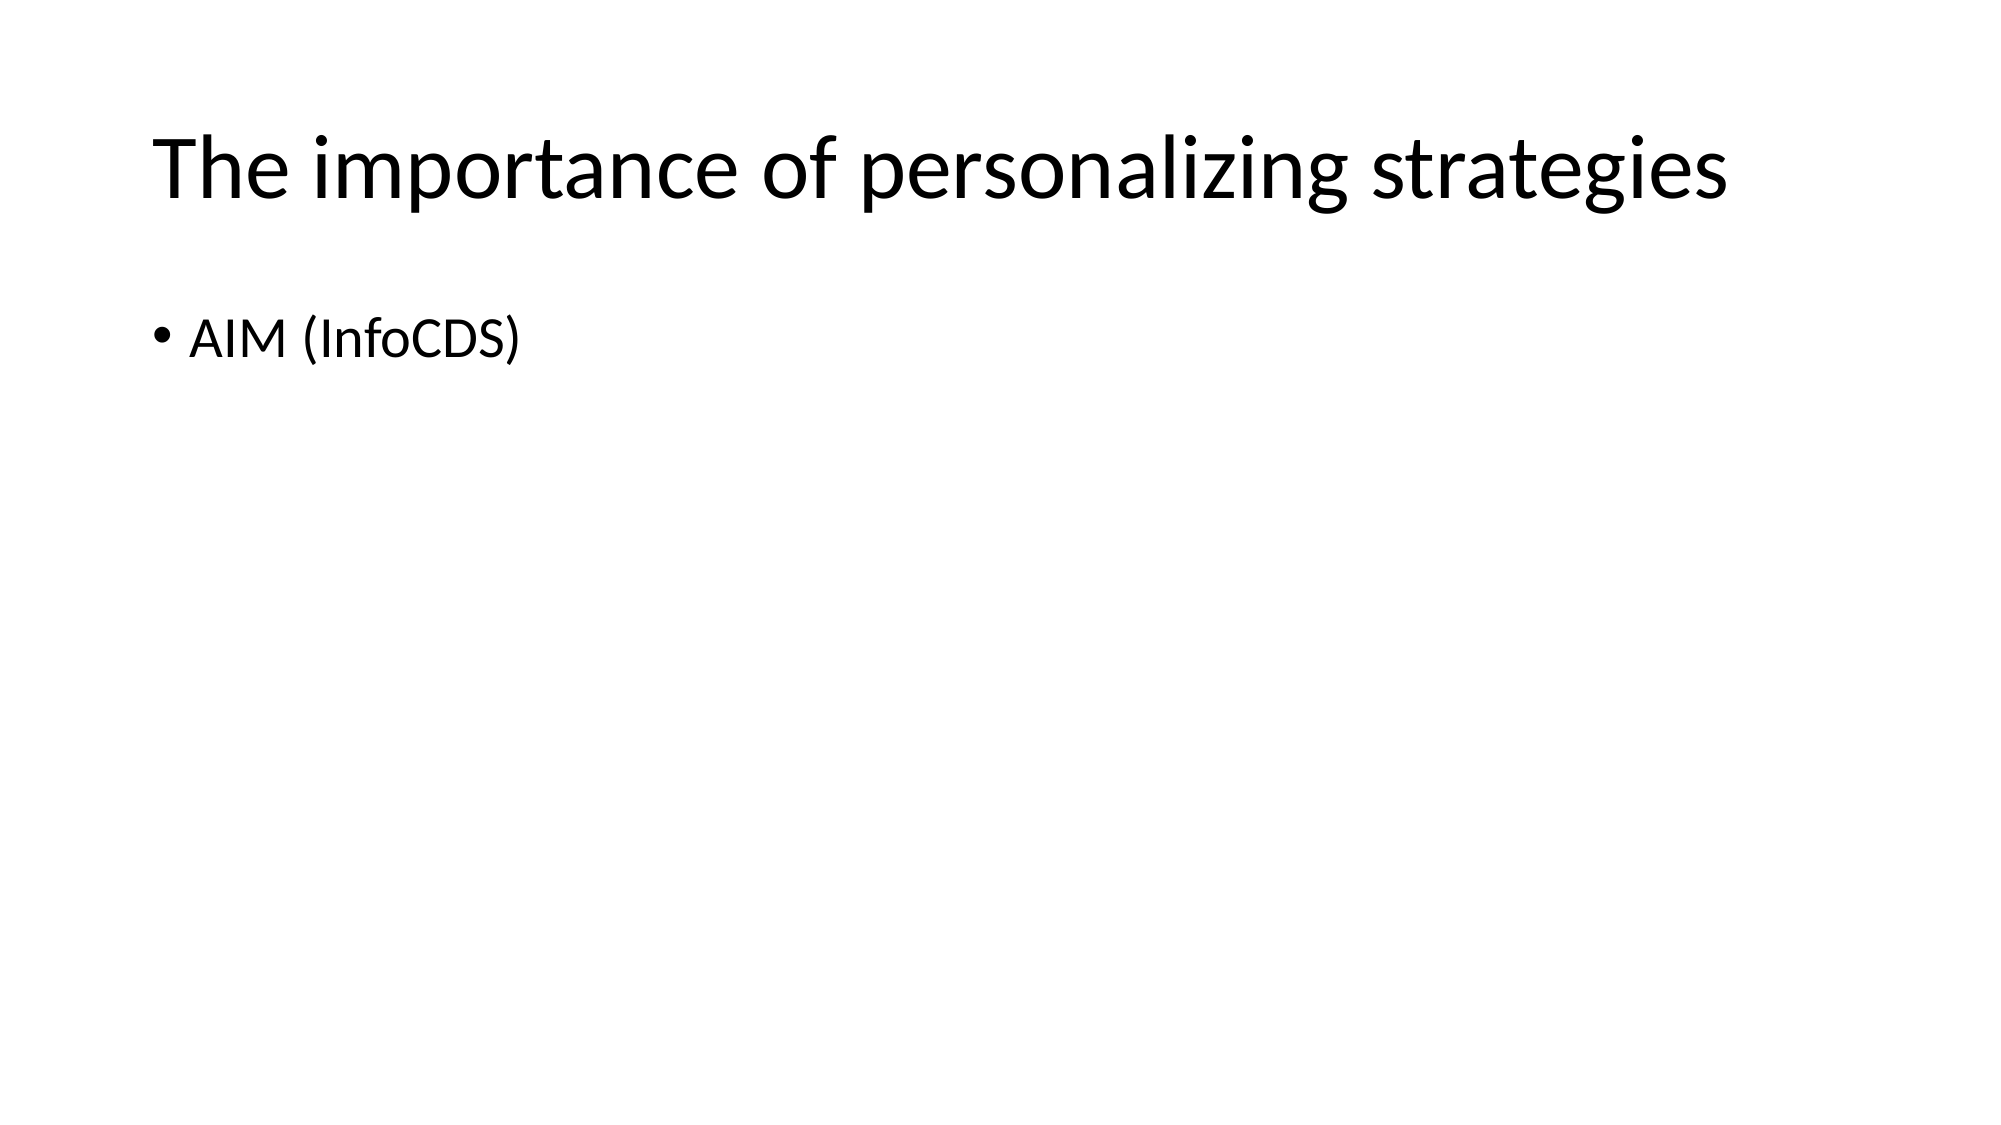

# The importance of personalizing strategies
AIM (InfoCDS)